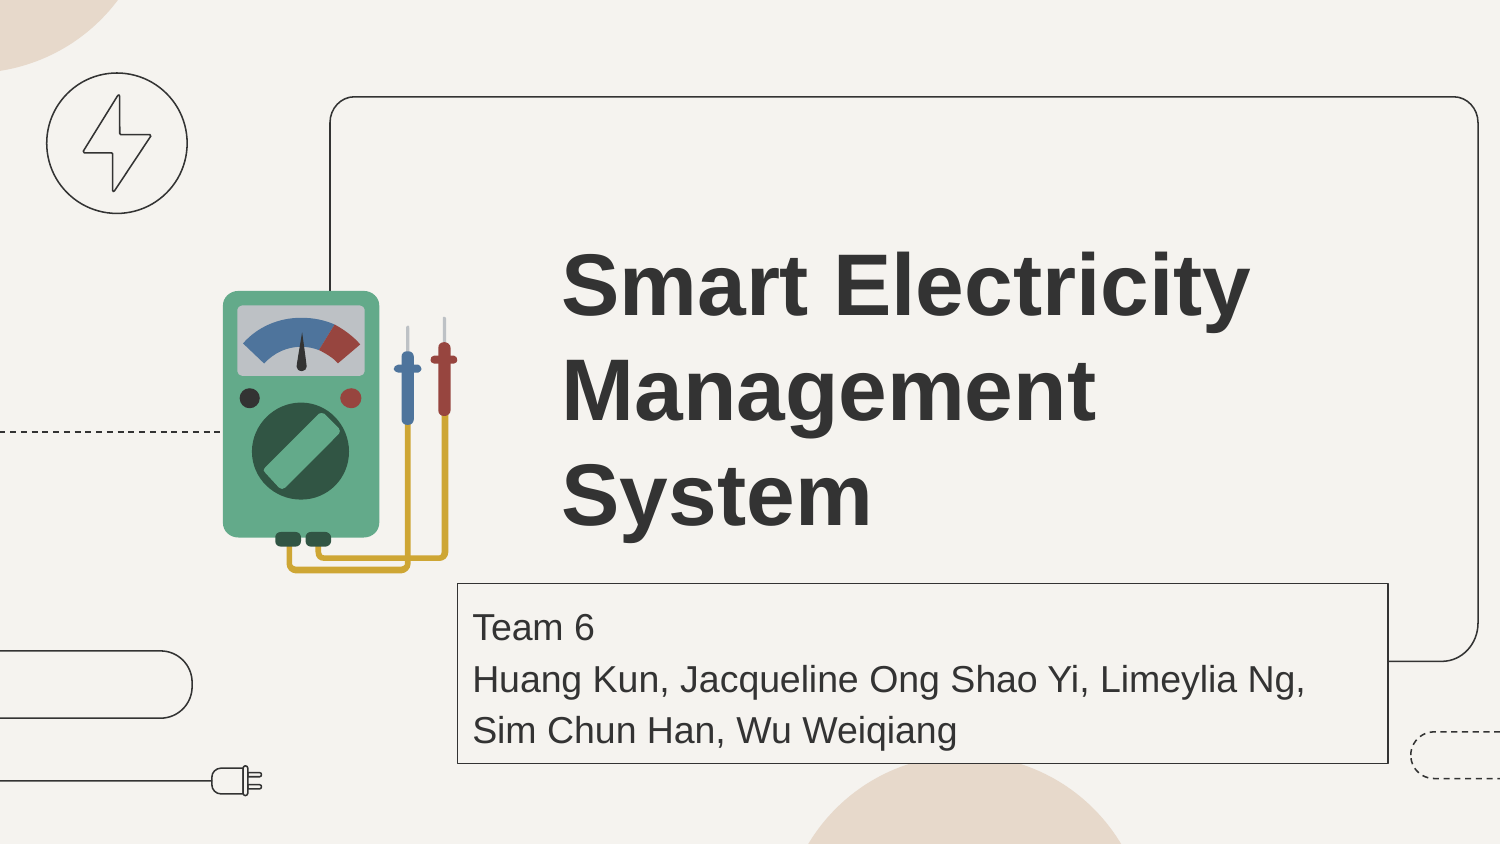

# Smart Electricity Management System

Team 6
Huang Kun, Jacqueline Ong Shao Yi, Limeylia Ng,
Sim Chun Han, Wu Weiqiang